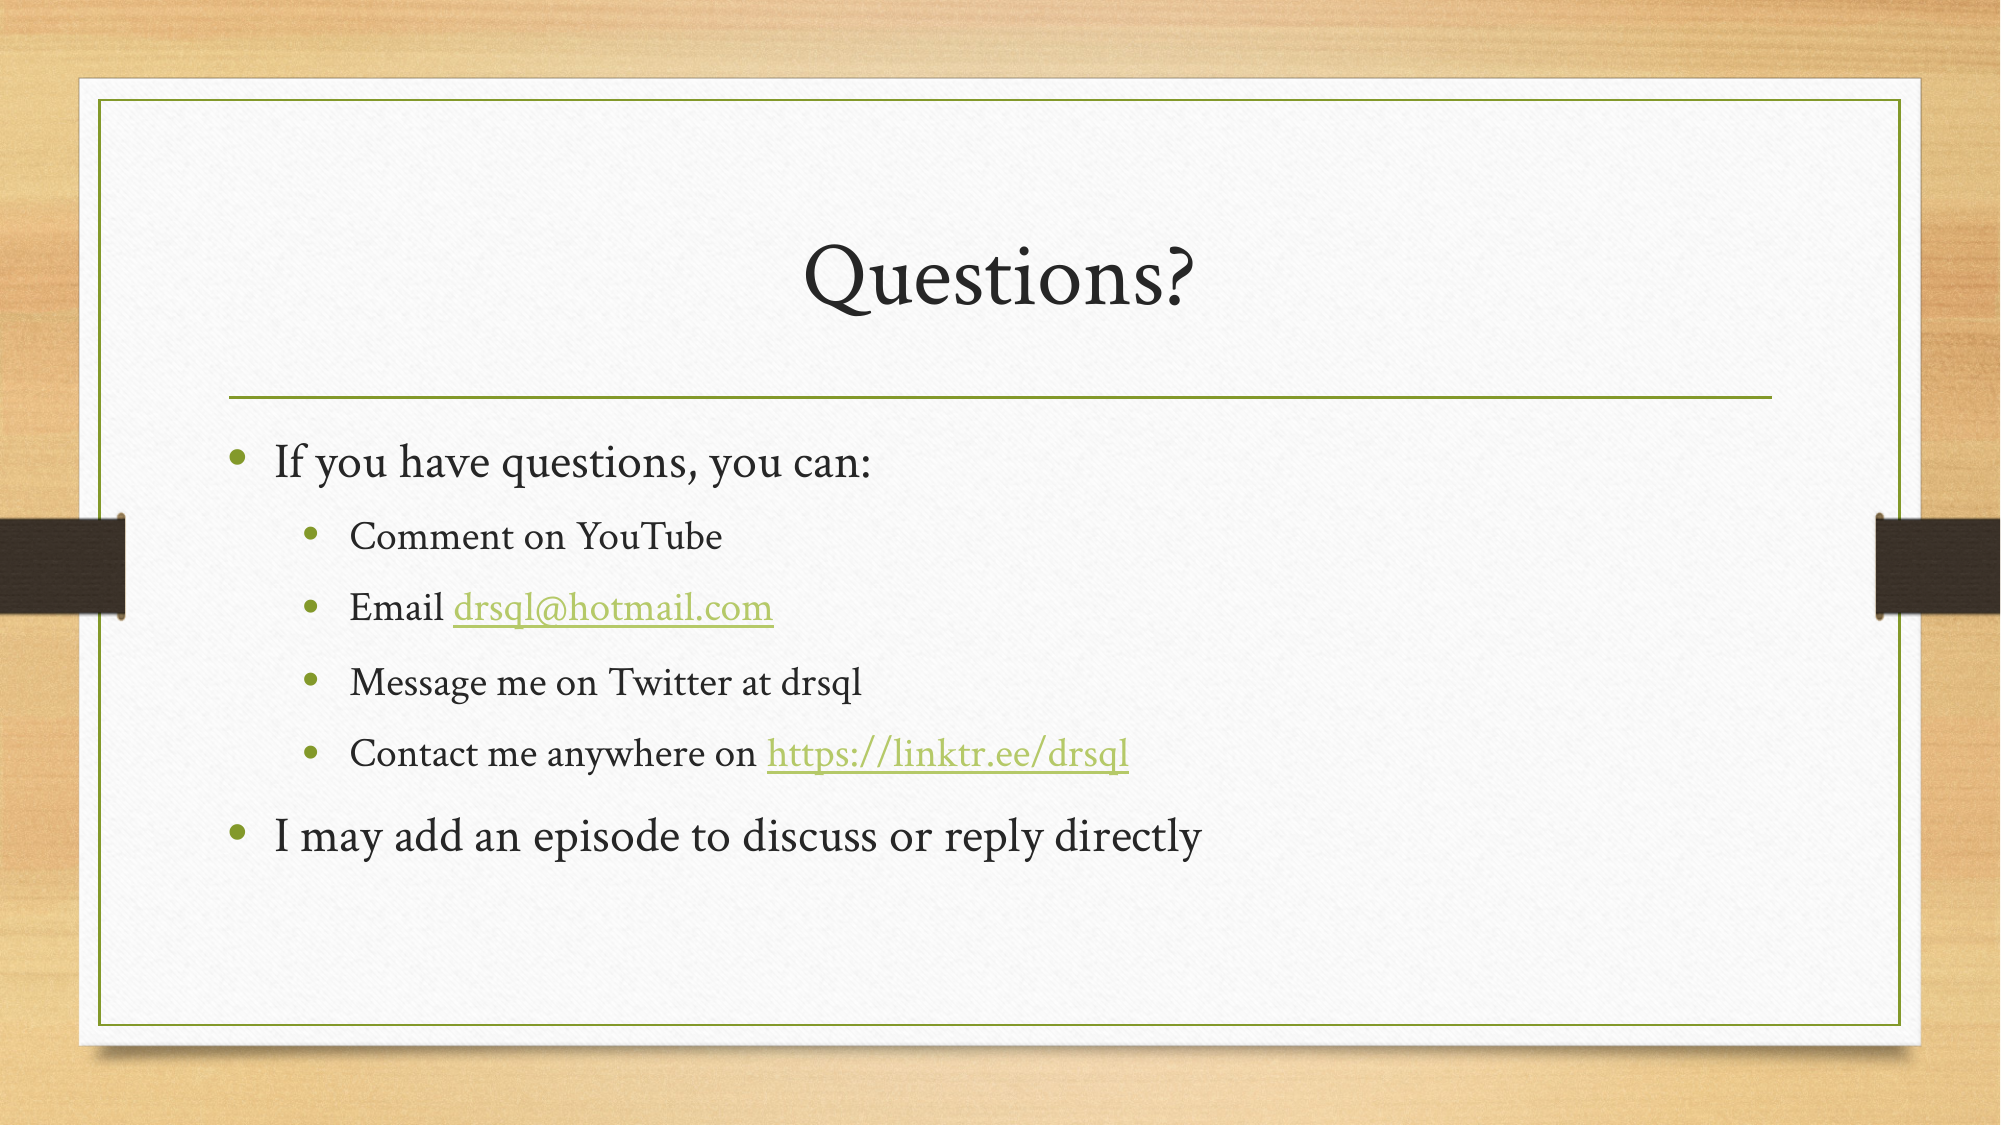

# Questions?
If you have questions, you can:
Comment on YouTube
Email drsql@hotmail.com
Message me on Twitter at drsql
Contact me anywhere on https://linktr.ee/drsql
I may add an episode to discuss or reply directly